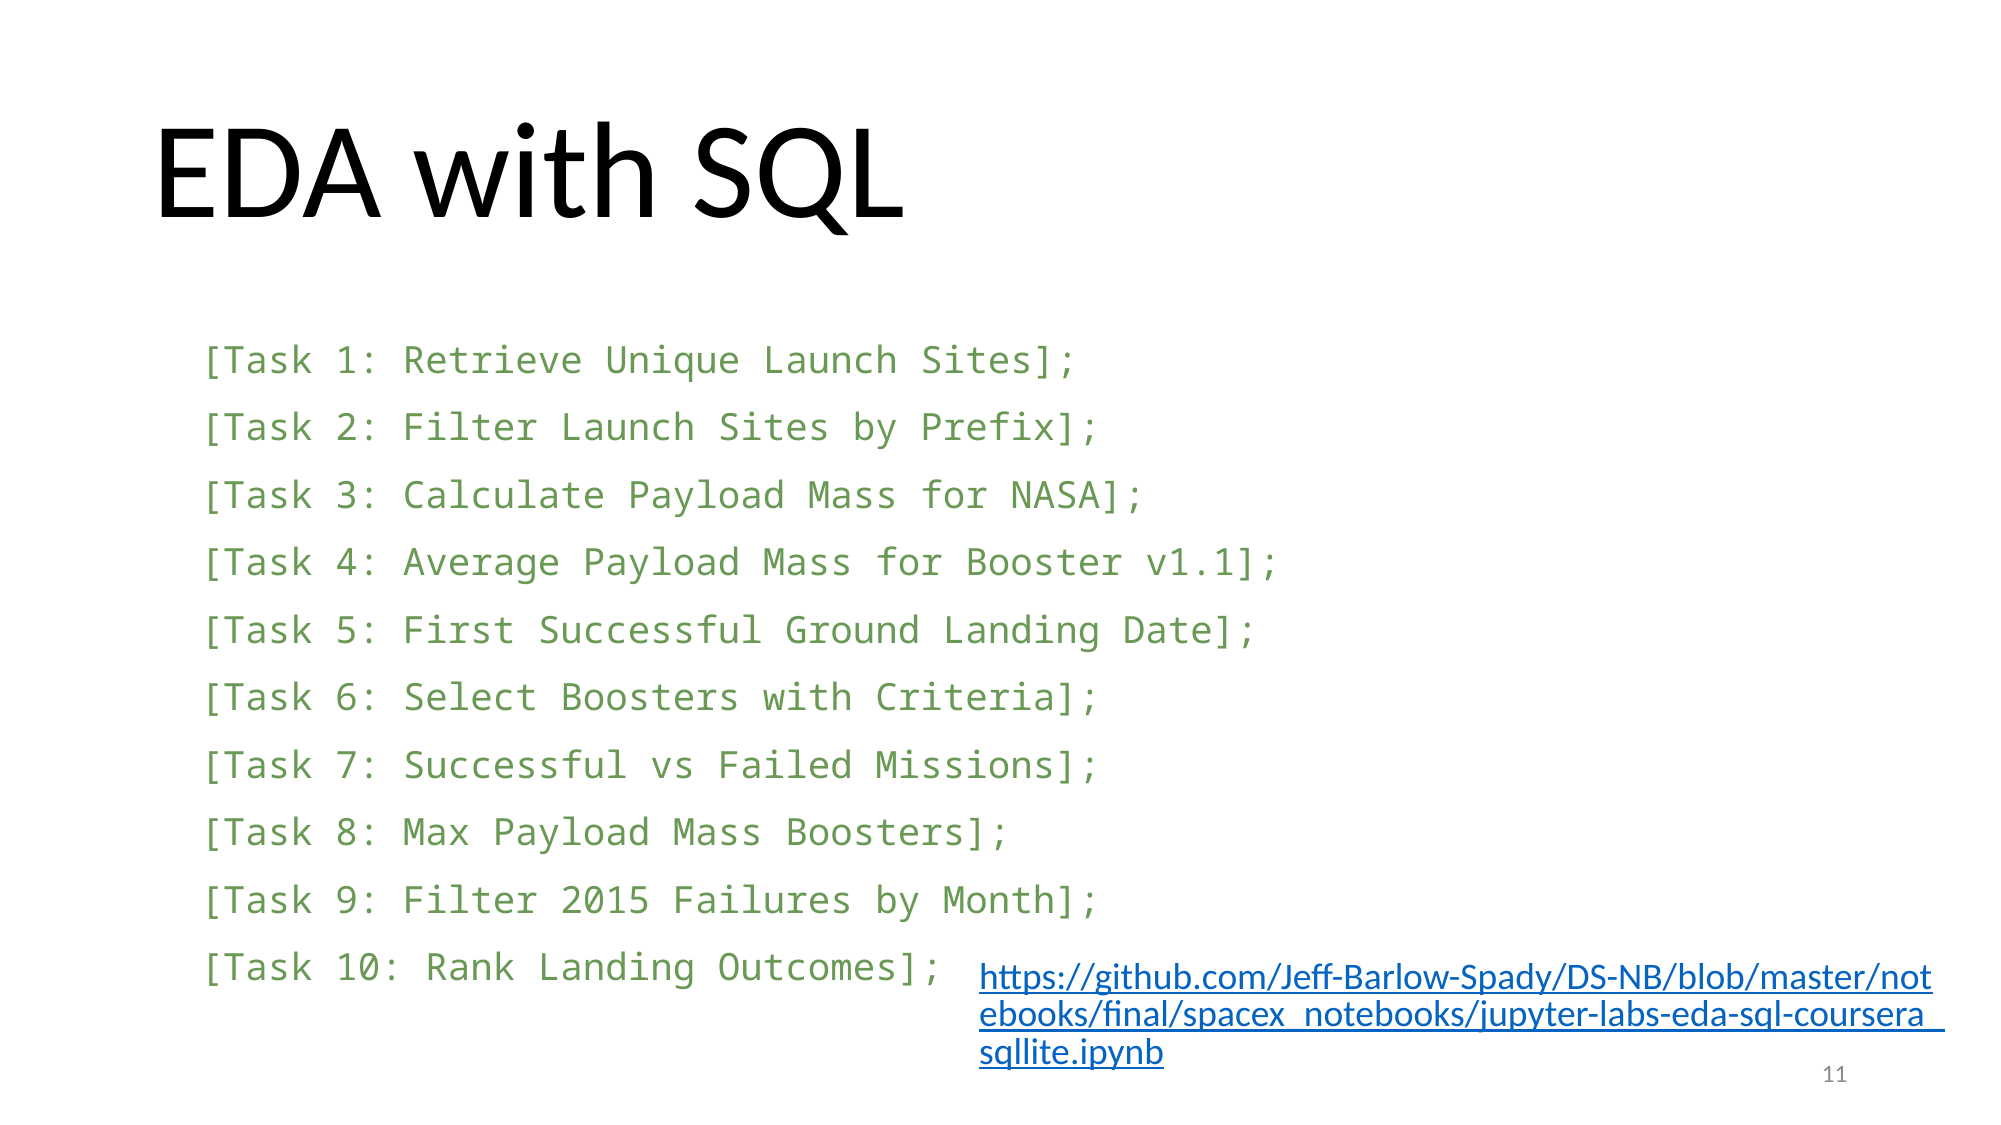

EDA with SQL
[Task 1: Retrieve Unique Launch Sites];
[Task 2: Filter Launch Sites by Prefix];
[Task 3: Calculate Payload Mass for NASA];
[Task 4: Average Payload Mass for Booster v1.1];
[Task 5: First Successful Ground Landing Date];
[Task 6: Select Boosters with Criteria];
[Task 7: Successful vs Failed Missions];
[Task 8: Max Payload Mass Boosters];
[Task 9: Filter 2015 Failures by Month];
[Task 10: Rank Landing Outcomes];
https://github.com/Jeff-Barlow-Spady/DS-NB/blob/master/notebooks/final/spacex_notebooks/jupyter-labs-eda-sql-coursera_sqllite.ipynb
11